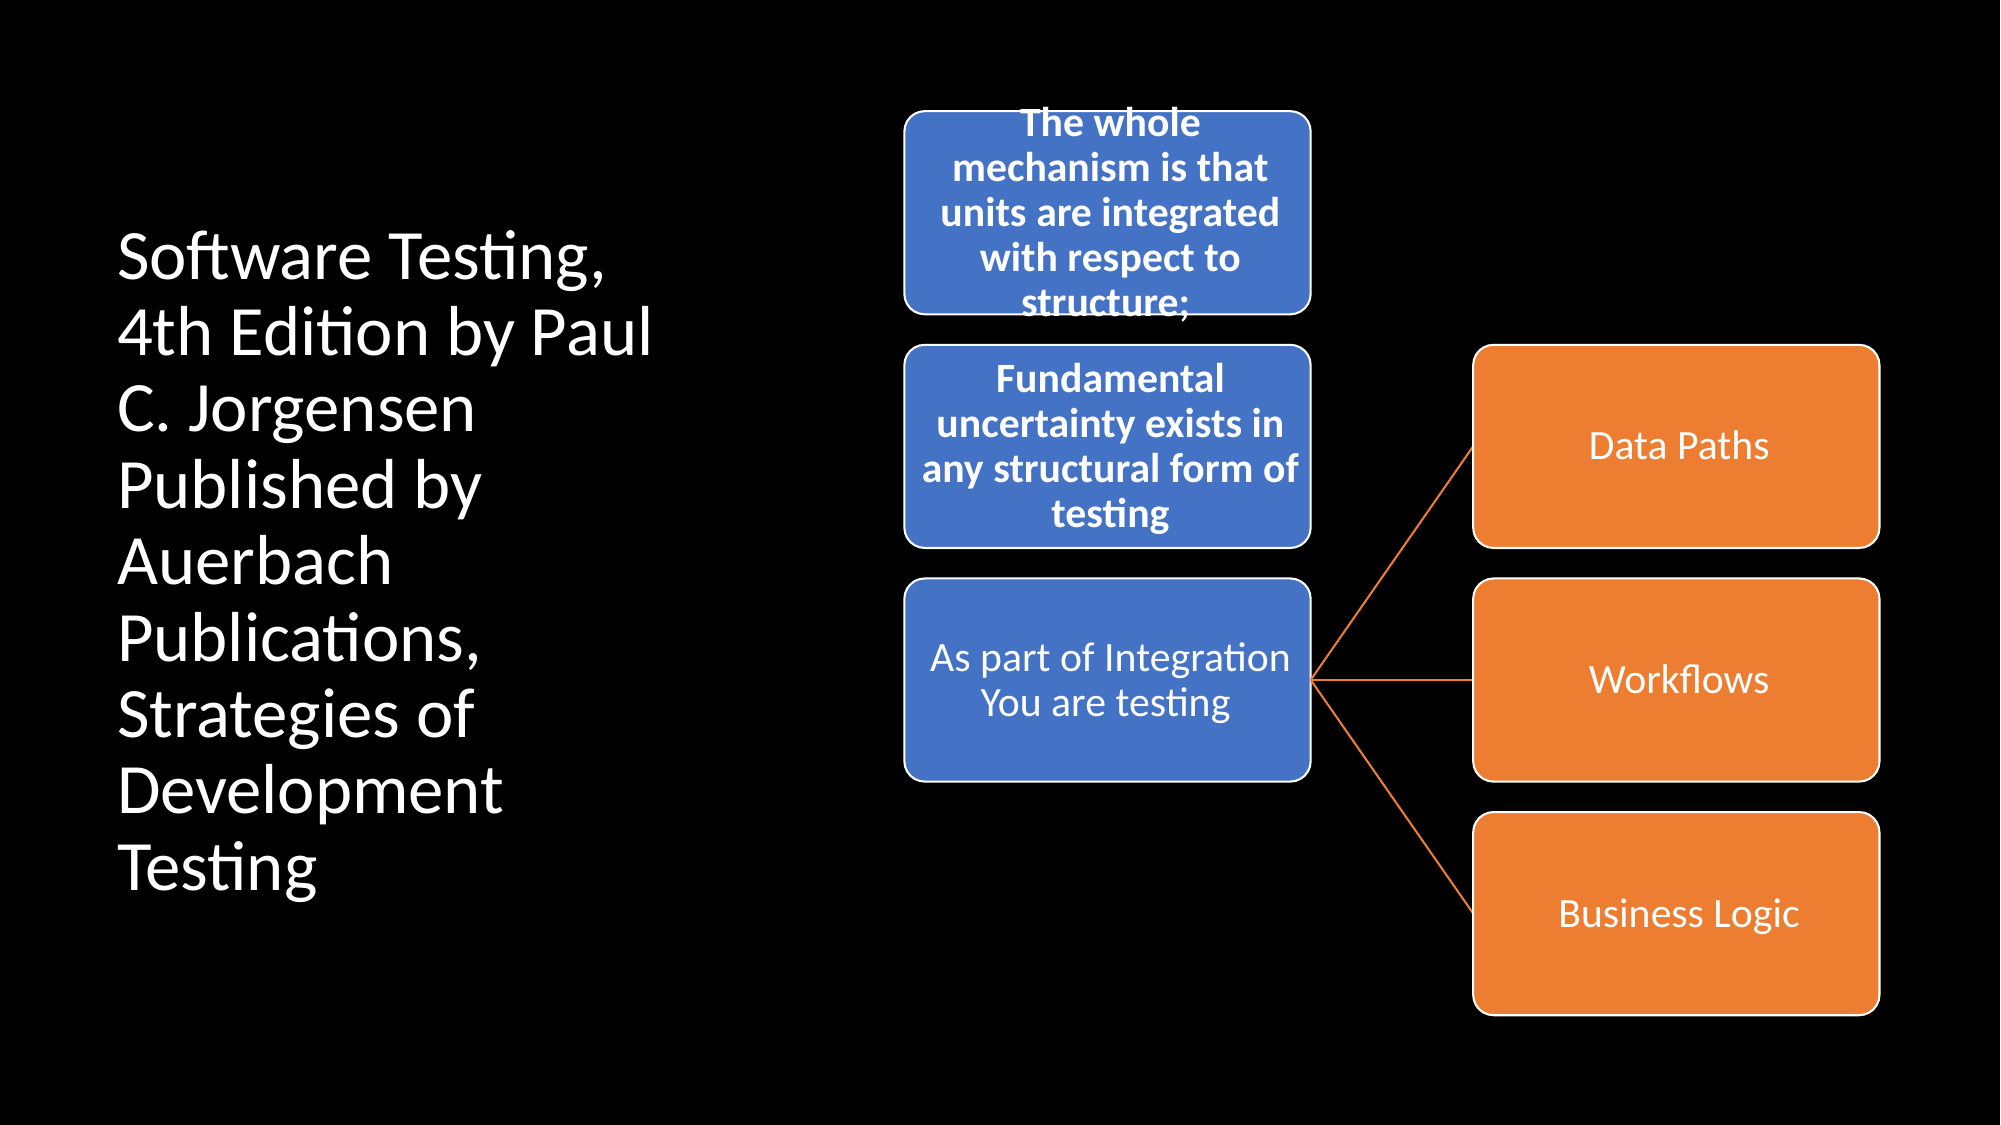

The whole mechanism is that units are integrated with respect to structure;
Fundamental uncertainty exists in any structural form of testing
As part of Integration You are testing

Data Paths

Workflows

Business Logic
# Software Testing, 4th Edition by Paul C. Jorgensen Published by Auerbach Publications, Strategies of Development Testing